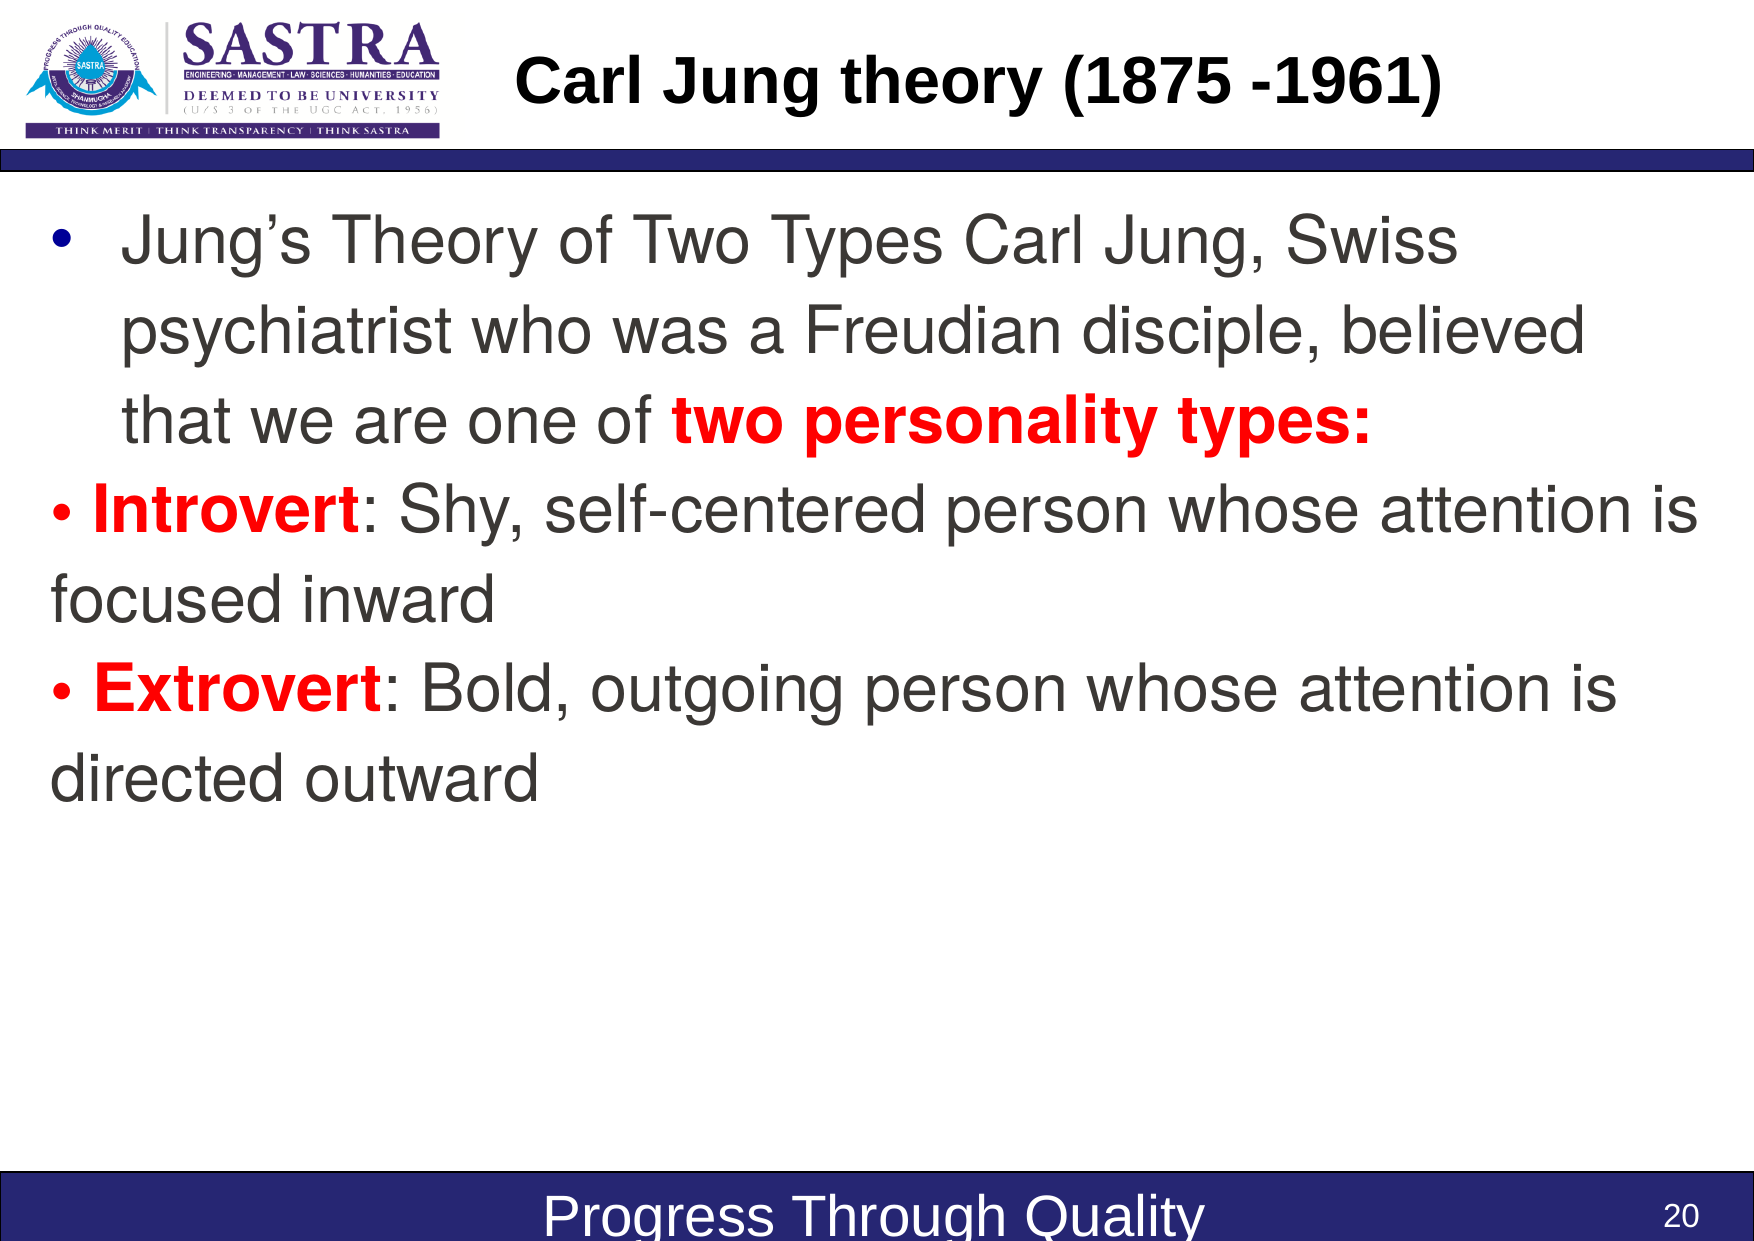

# Carl Jung theory (1875 -1961)
Jung’s Theory of Two Types Carl Jung, Swiss psychiatrist who was a Freudian disciple, believed that we are one of two personality types:
• Introvert: Shy, self-centered person whose attention is focused inward
• Extrovert: Bold, outgoing person whose attention is directed outward
20